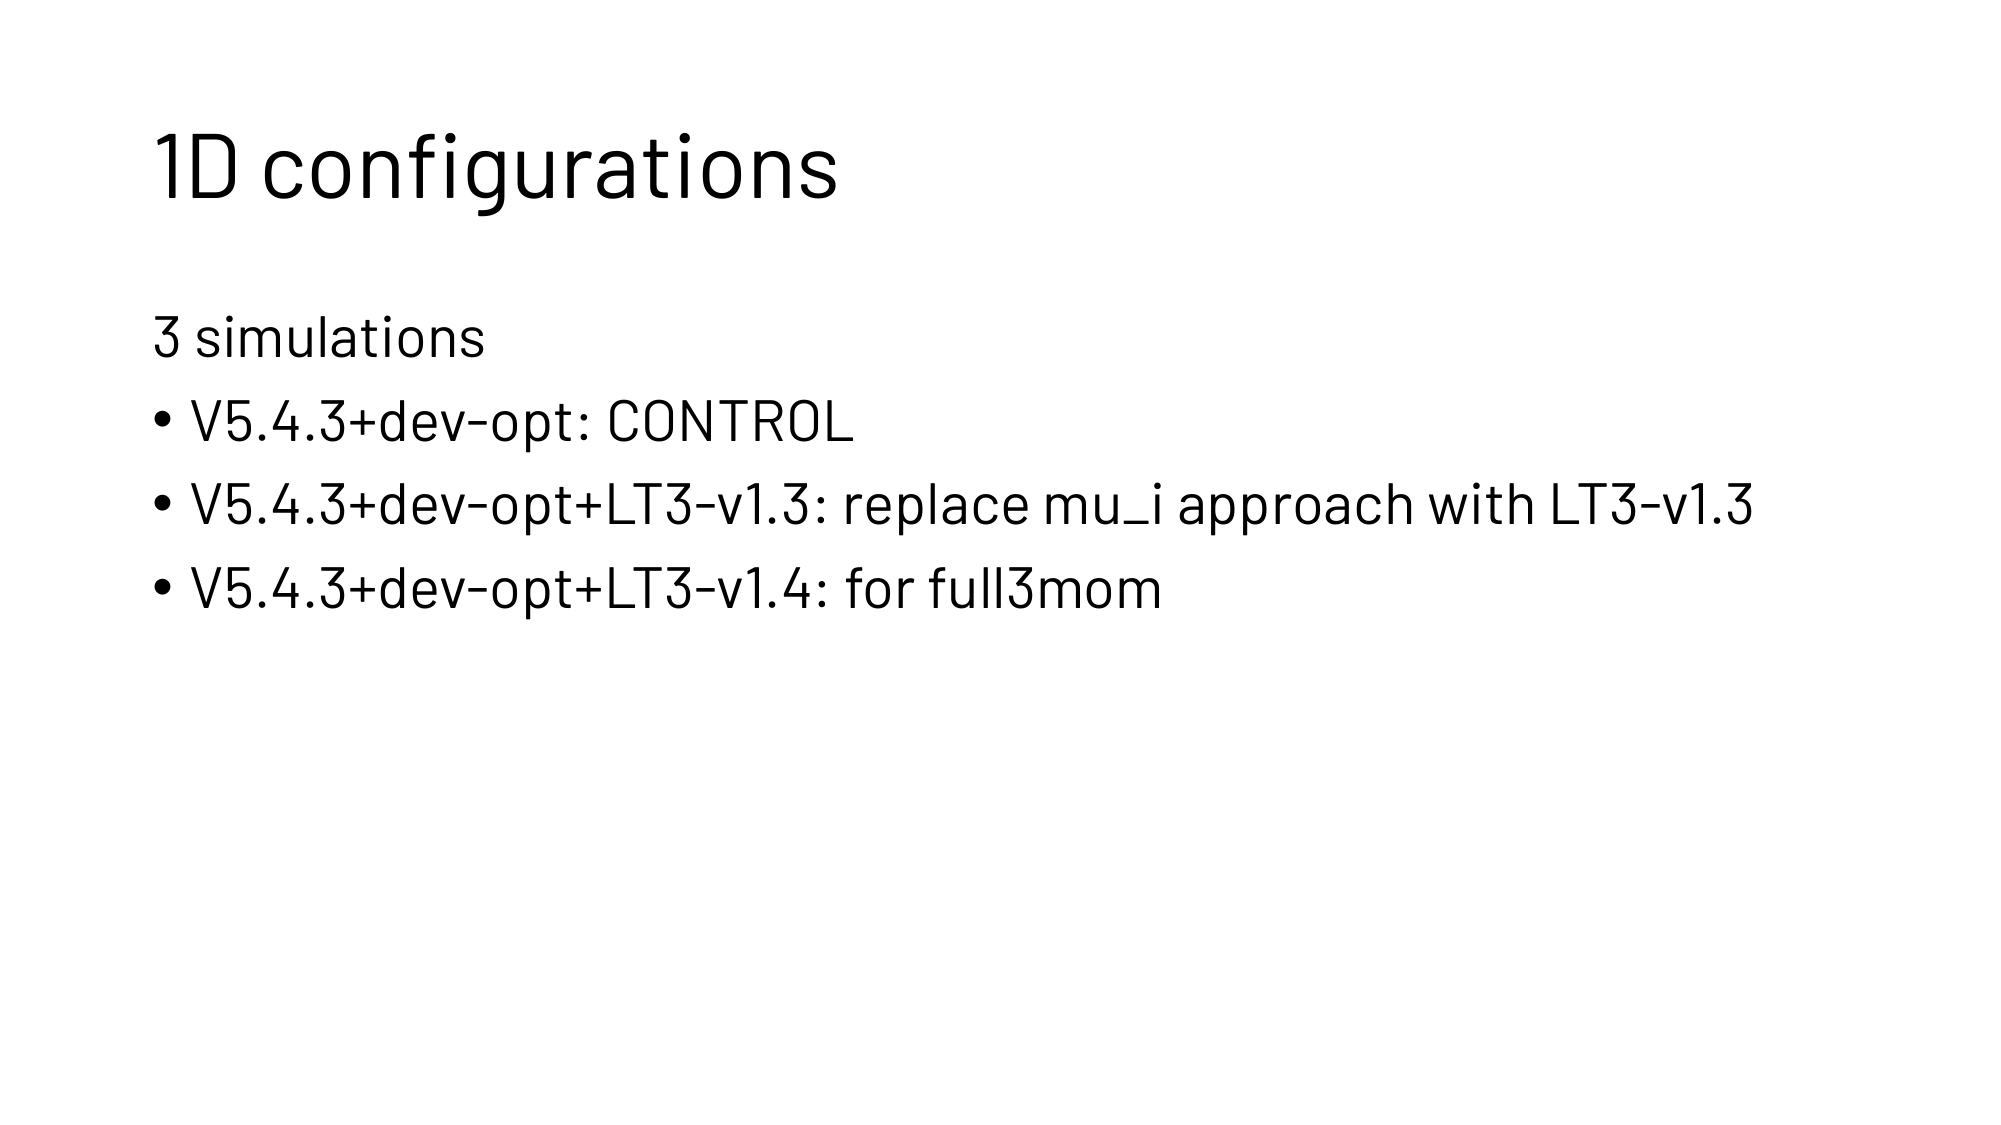

# 1D configurations
3 simulations
V5.4.3+dev-opt: CONTROL
V5.4.3+dev-opt+LT3-v1.3: replace mu_i approach with LT3-v1.3
V5.4.3+dev-opt+LT3-v1.4: for full3mom